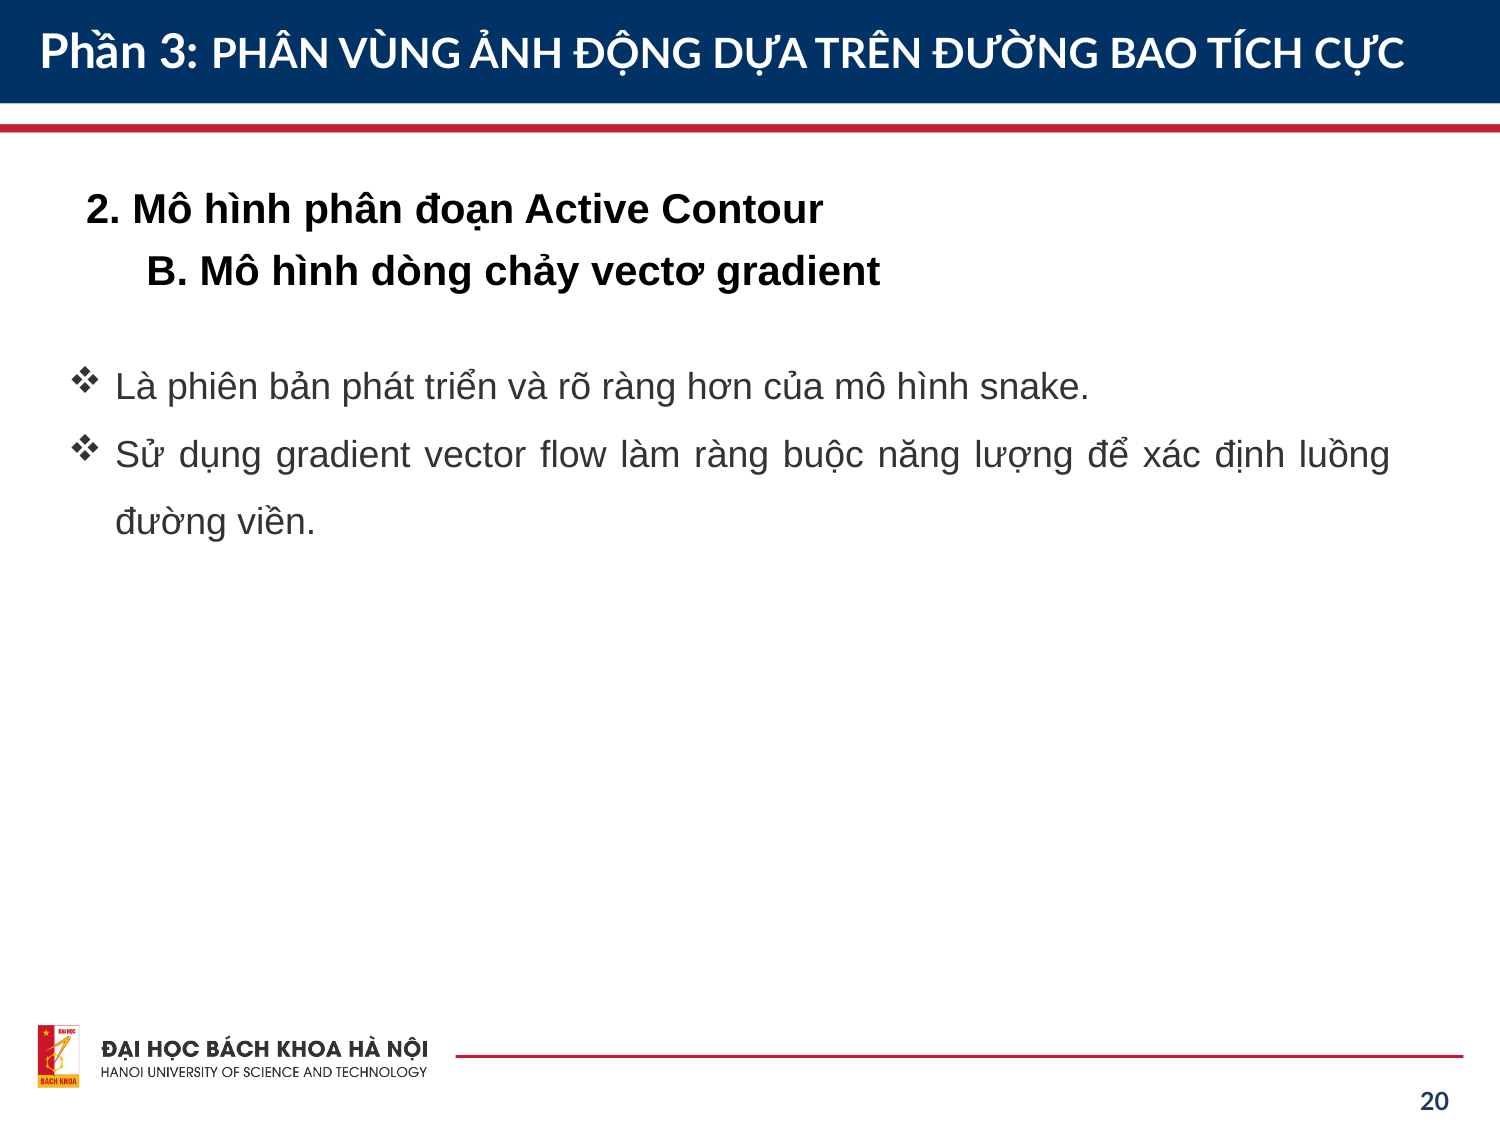

Phần 3: PHÂN VÙNG ẢNH ĐỘNG DỰA TRÊN ĐƯỜNG BAO TÍCH CỰC
2. Mô hình phân đoạn Active Contour
B. Mô hình dòng chảy vectơ gradient
Là phiên bản phát triển và rõ ràng hơn của mô hình snake.
Sử dụng gradient vector flow làm ràng buộc năng lượng để xác định luồng đường viền.
20